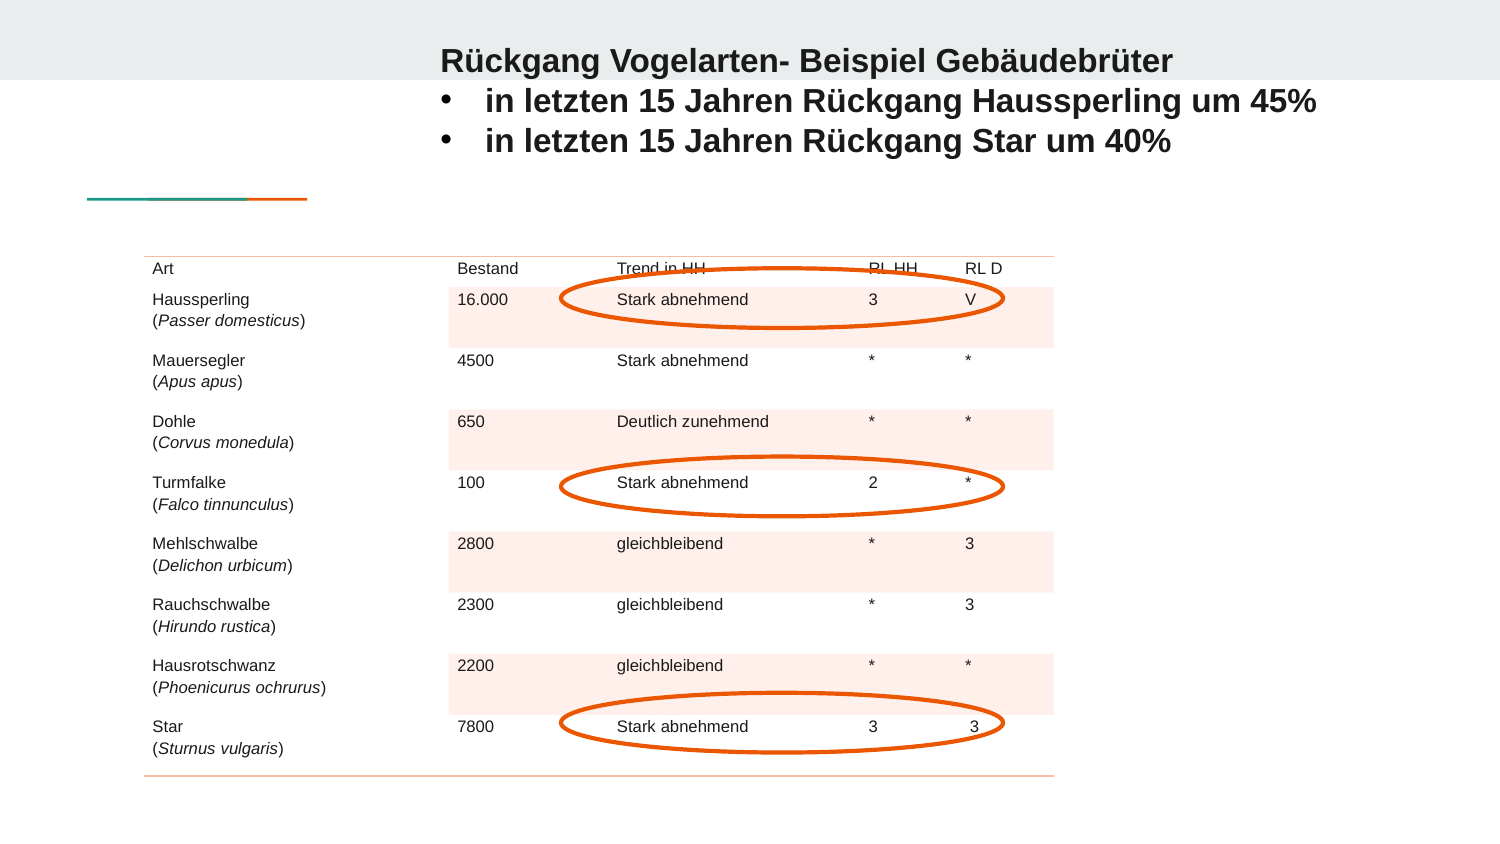

Rückgang Vogelarten- Beispiel Gebäudebrüter
 in letzten 15 Jahren Rückgang Haussperling um 45%
 in letzten 15 Jahren Rückgang Star um 40%
#
| Art | Bestand | Trend in HH | RL HH | RL D |
| --- | --- | --- | --- | --- |
| Haussperling (Passer domesticus) | 16.000 | Stark abnehmend | 3 | V |
| Mauersegler (Apus apus) | 4500 | Stark abnehmend | \* | \* |
| Dohle (Corvus monedula) | 650 | Deutlich zunehmend | \* | \* |
| Turmfalke (Falco tinnunculus) | 100 | Stark abnehmend | 2 | \* |
| Mehlschwalbe (Delichon urbicum) | 2800 | gleichbleibend | \* | 3 |
| Rauchschwalbe (Hirundo rustica) | 2300 | gleichbleibend | \* | 3 |
| Hausrotschwanz (Phoenicurus ochrurus) | 2200 | gleichbleibend | \* | \* |
| Star (Sturnus vulgaris) | 7800 | Stark abnehmend | 3 | 3 |